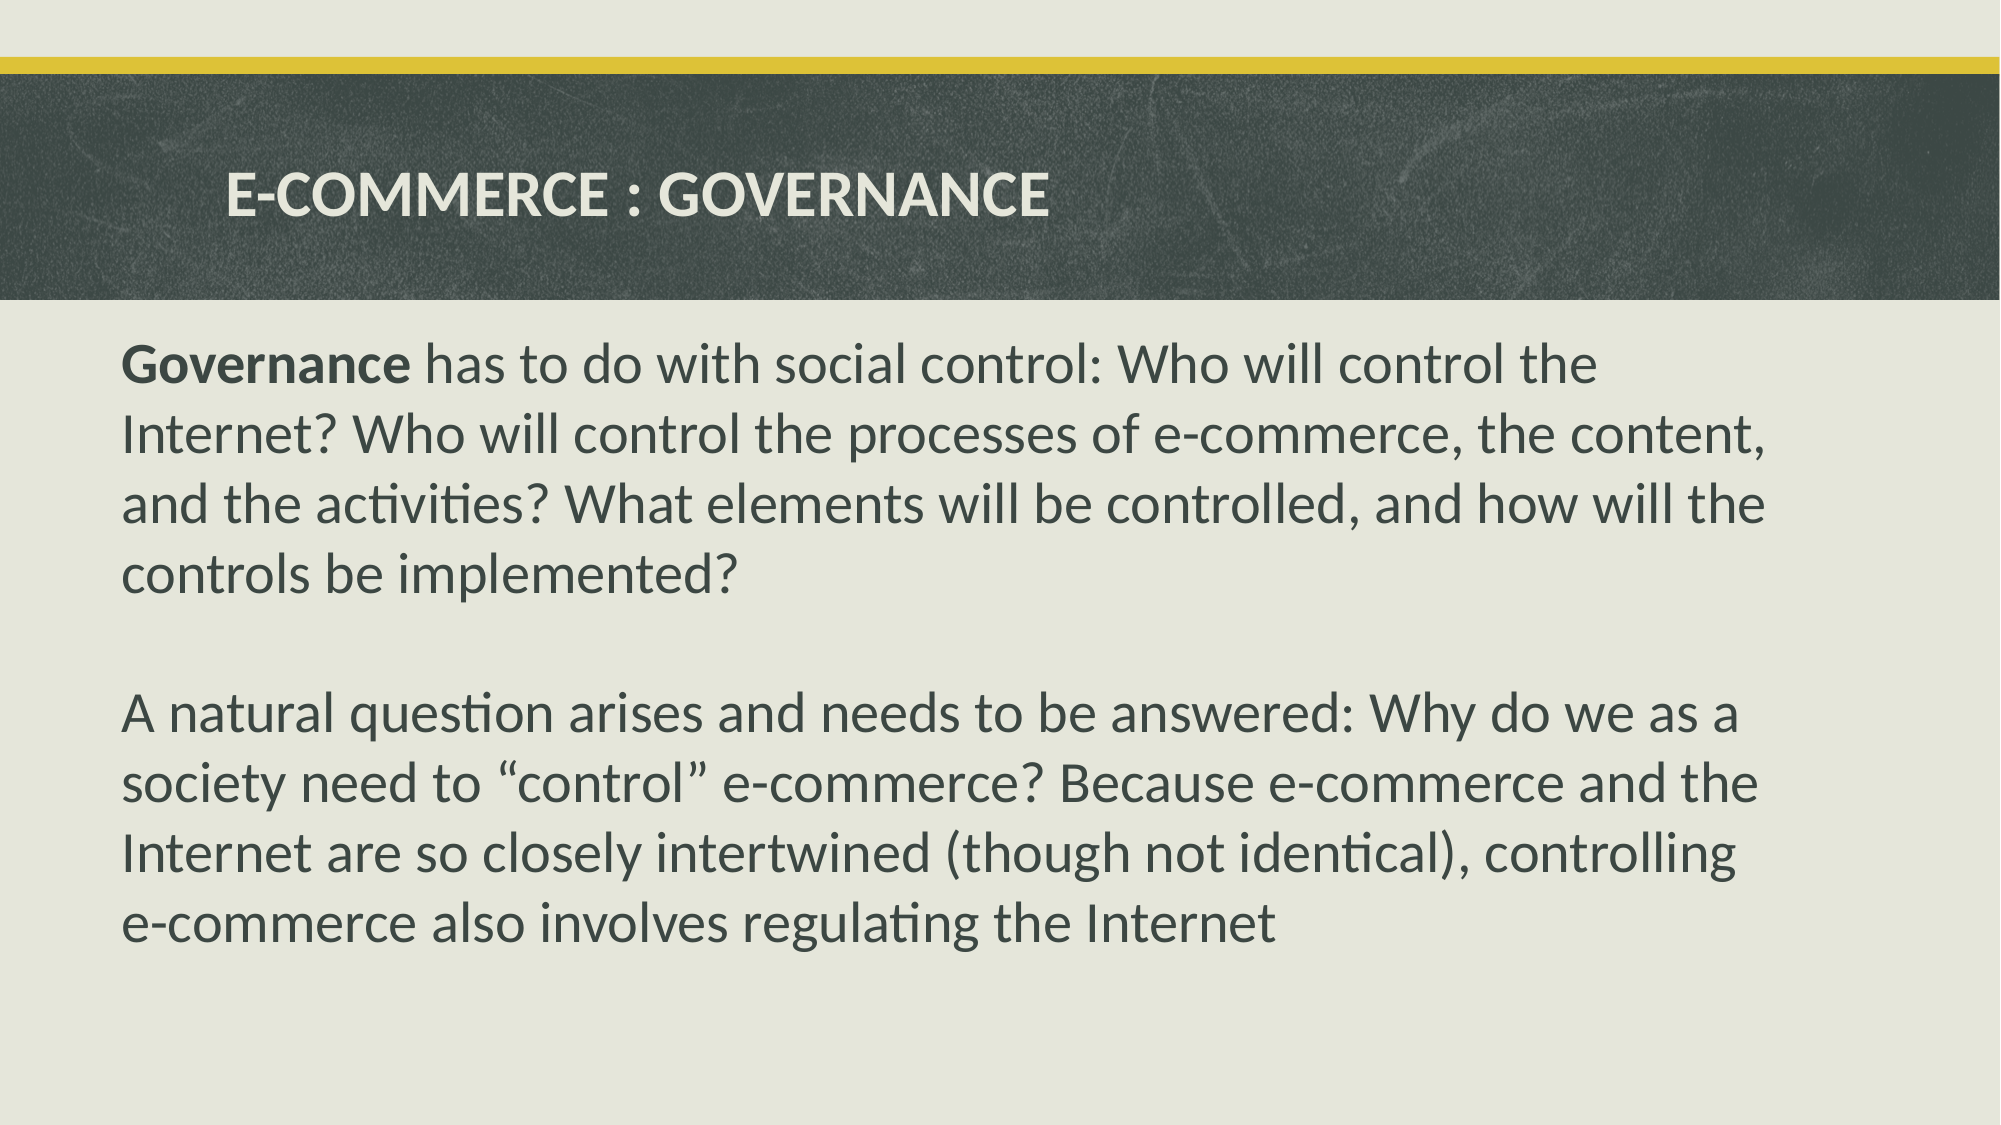

# E-COMMERCE : GOVERNANCE
Governance has to do with social control: Who will control the Internet? Who will control the processes of e-commerce, the content, and the activities? What elements will be controlled, and how will the controls be implemented?

A natural question arises and needs to be answered: Why do we as a society need to “control” e-commerce? Because e-commerce and the Internet are so closely intertwined (though not identical), controlling e-commerce also involves regulating the Internet